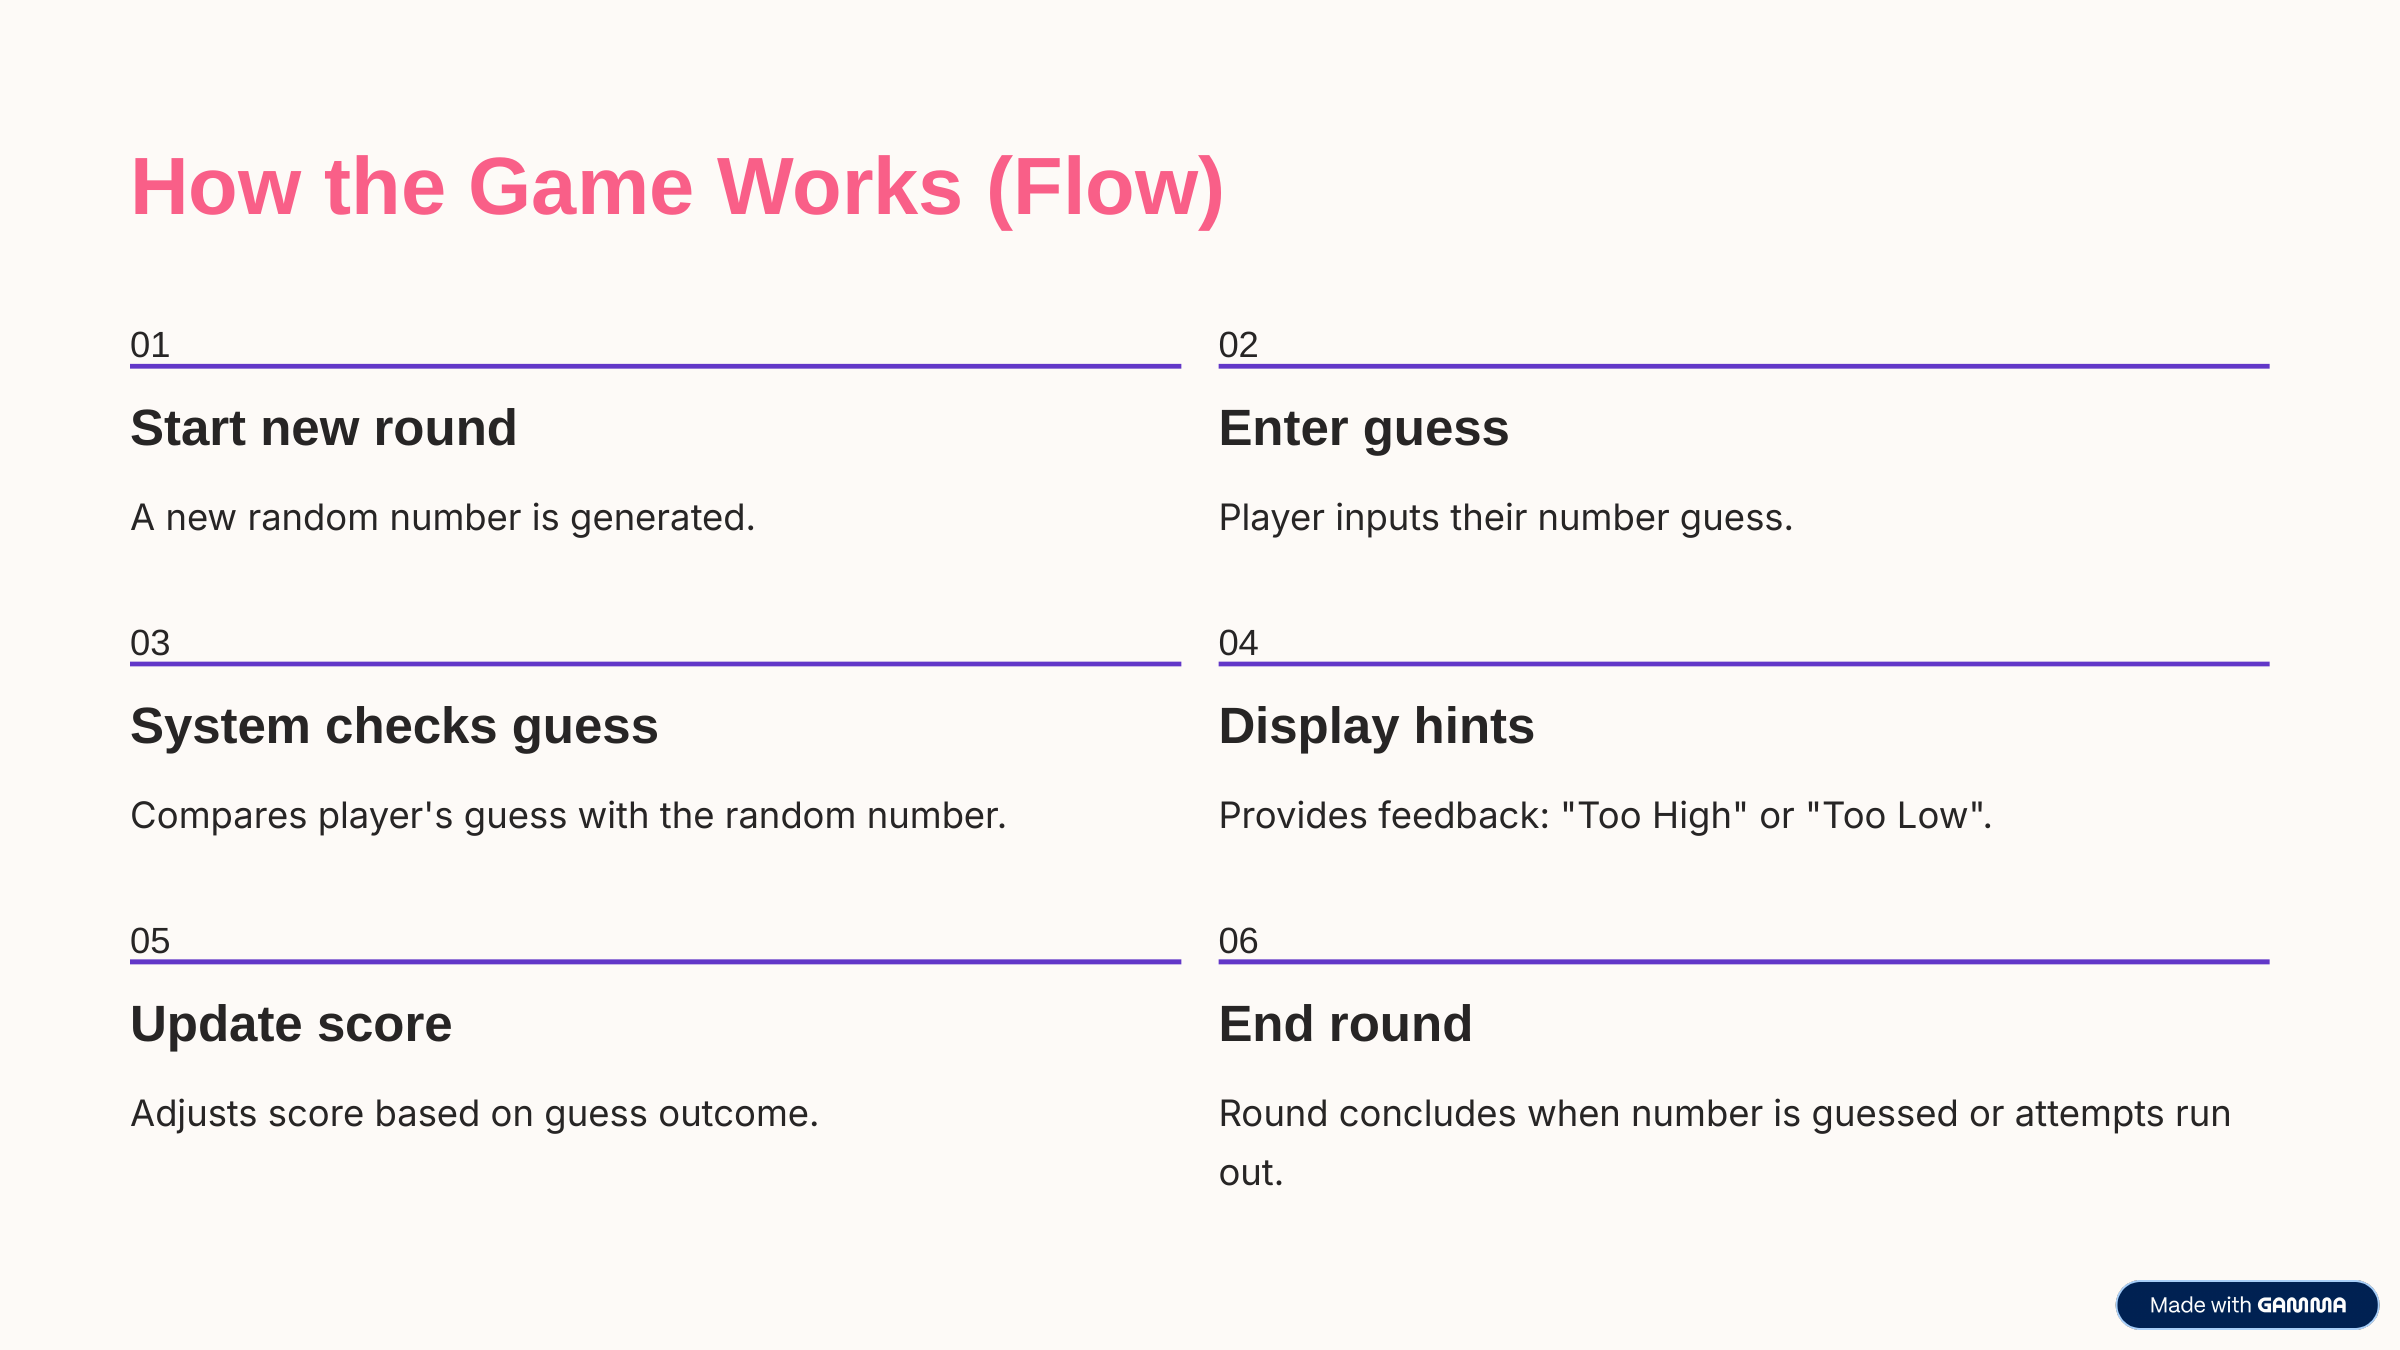

How the Game Works (Flow)
01
02

Start new round
Enter guess
A new random number is generated.
Player inputs their number guess.
03
04

System checks guess
Display hints
Compares player's guess with the random number.
Provides feedback: "Too High" or "Too Low".
05
06

Update score
End round
Adjusts score based on guess outcome.
Round concludes when number is guessed or attempts run out.